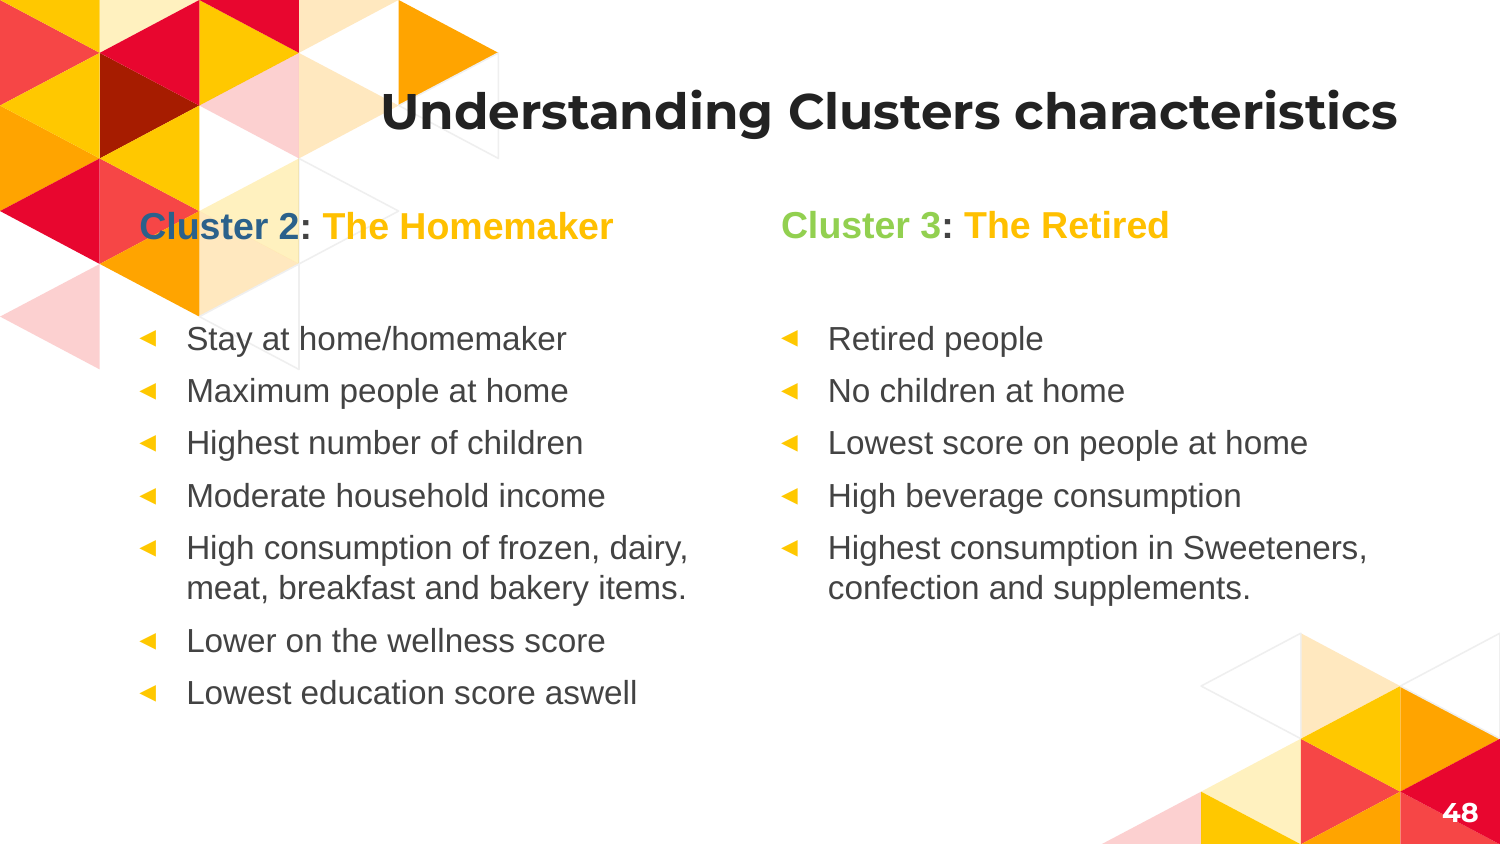

# Understanding Clusters characteristics
Cluster 3: The Retired

Retired people
No children at home
Lowest score on people at home
High beverage consumption
Highest consumption in Sweeteners, confection and supplements.

Cluster 2: The Homemaker

Stay at home/homemaker
Maximum people at home
Highest number of children
Moderate household income
High consumption of frozen, dairy, meat, breakfast and bakery items.
Lower on the wellness score
Lowest education score aswell

48